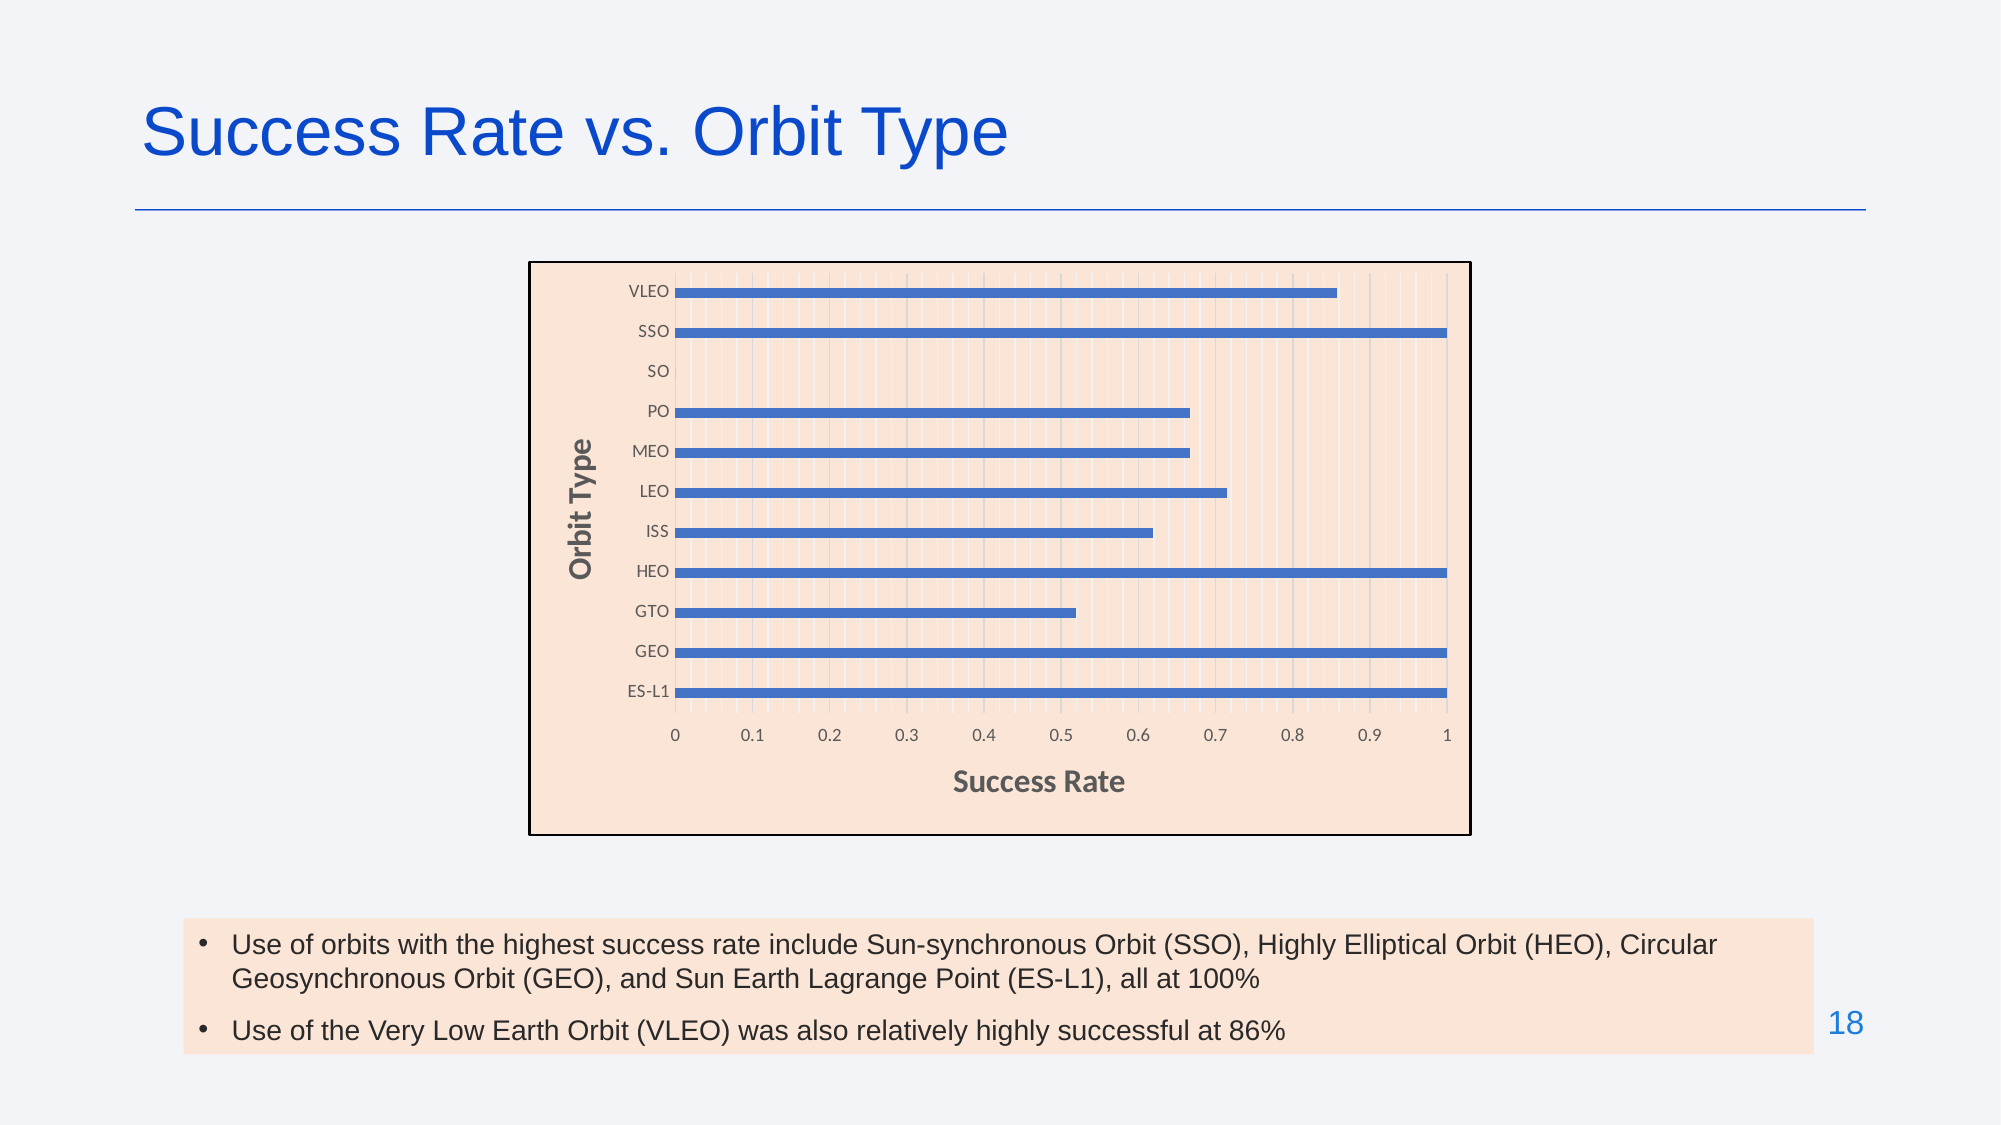

Success Rate vs. Orbit Type

### Chart

| Category |  |
|---|---|
| ES-L1 | 1.0 |
| GEO | 1.0 |
| GTO | 0.518519 |
| HEO | 1.0 |
| ISS | 0.619048 |
| LEO | 0.714286 |
| MEO | 0.666667 |
| PO | 0.666667 |
| SO | 0.0 |
| SSO | 1.0 |
| VLEO | 0.857143 |
Use of orbits with the highest success rate include Sun-synchronous Orbit (SSO), Highly Elliptical Orbit (HEO), Circular Geosynchronous Orbit (GEO), and Sun Earth Lagrange Point (ES-L1), all at 100%
Use of the Very Low Earth Orbit (VLEO) was also relatively highly successful at 86%
18